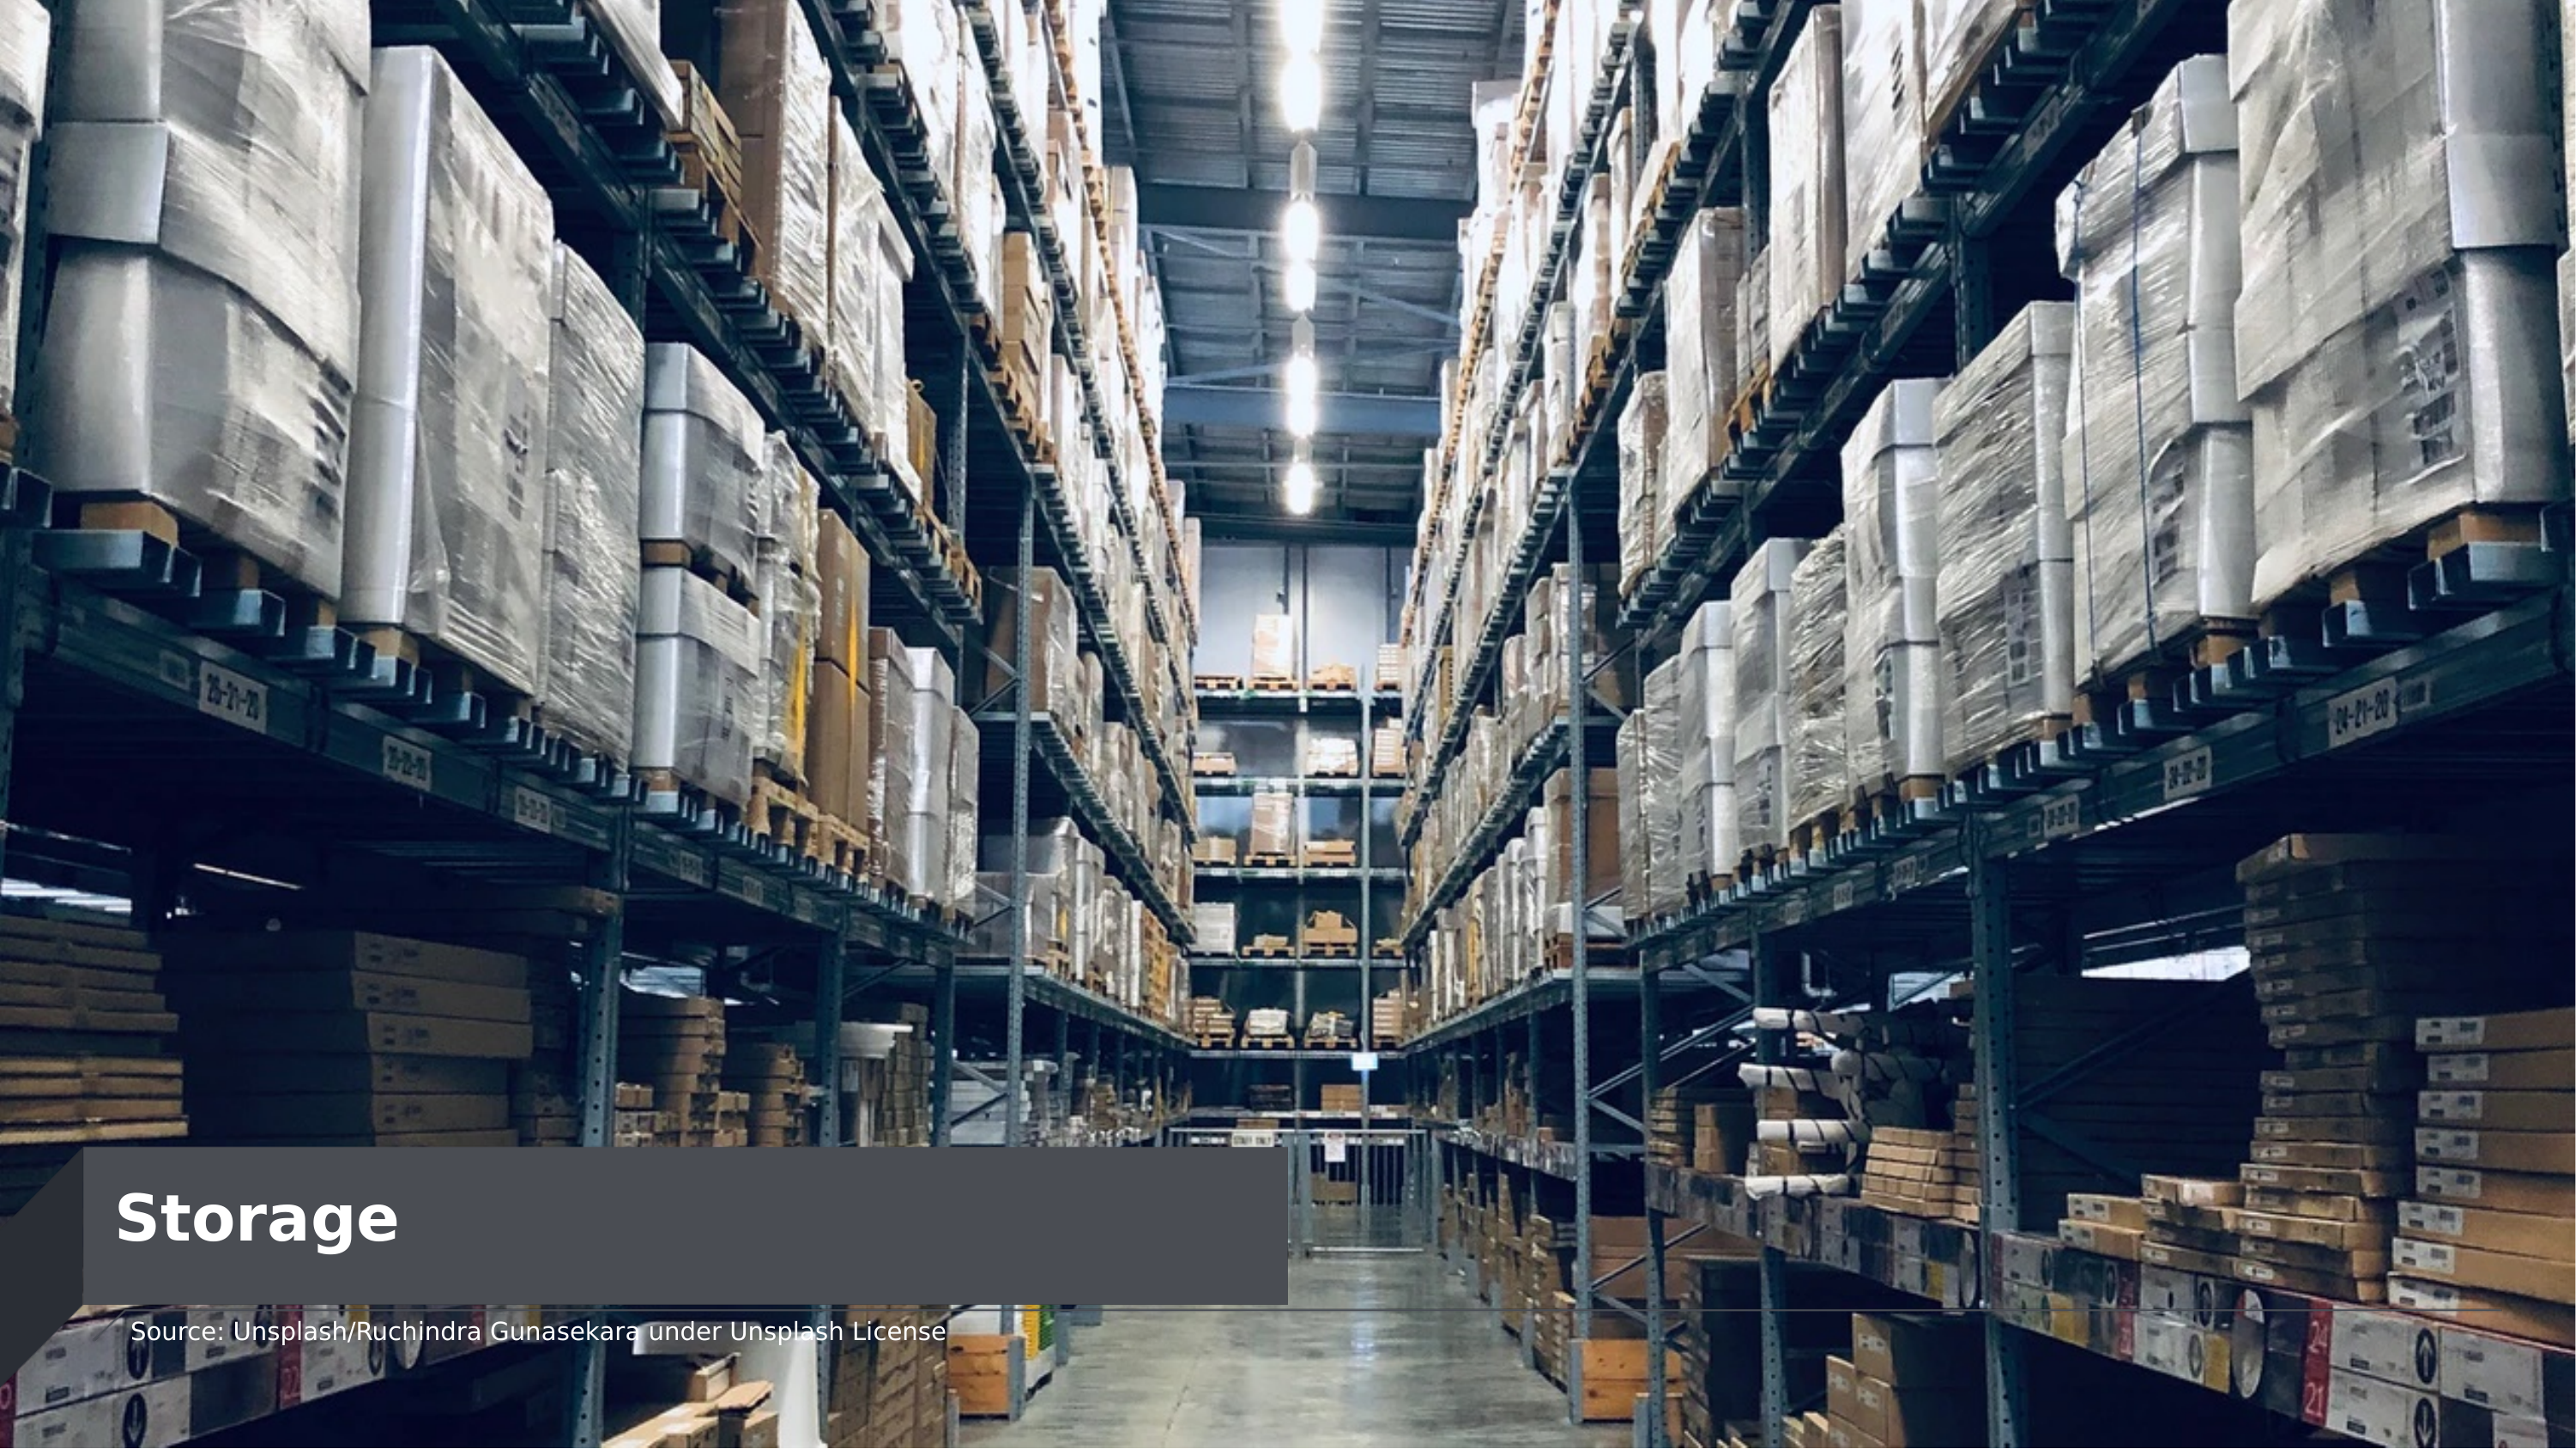

# Storage
Source: Unsplash/Ruchindra Gunasekara under Unsplash License